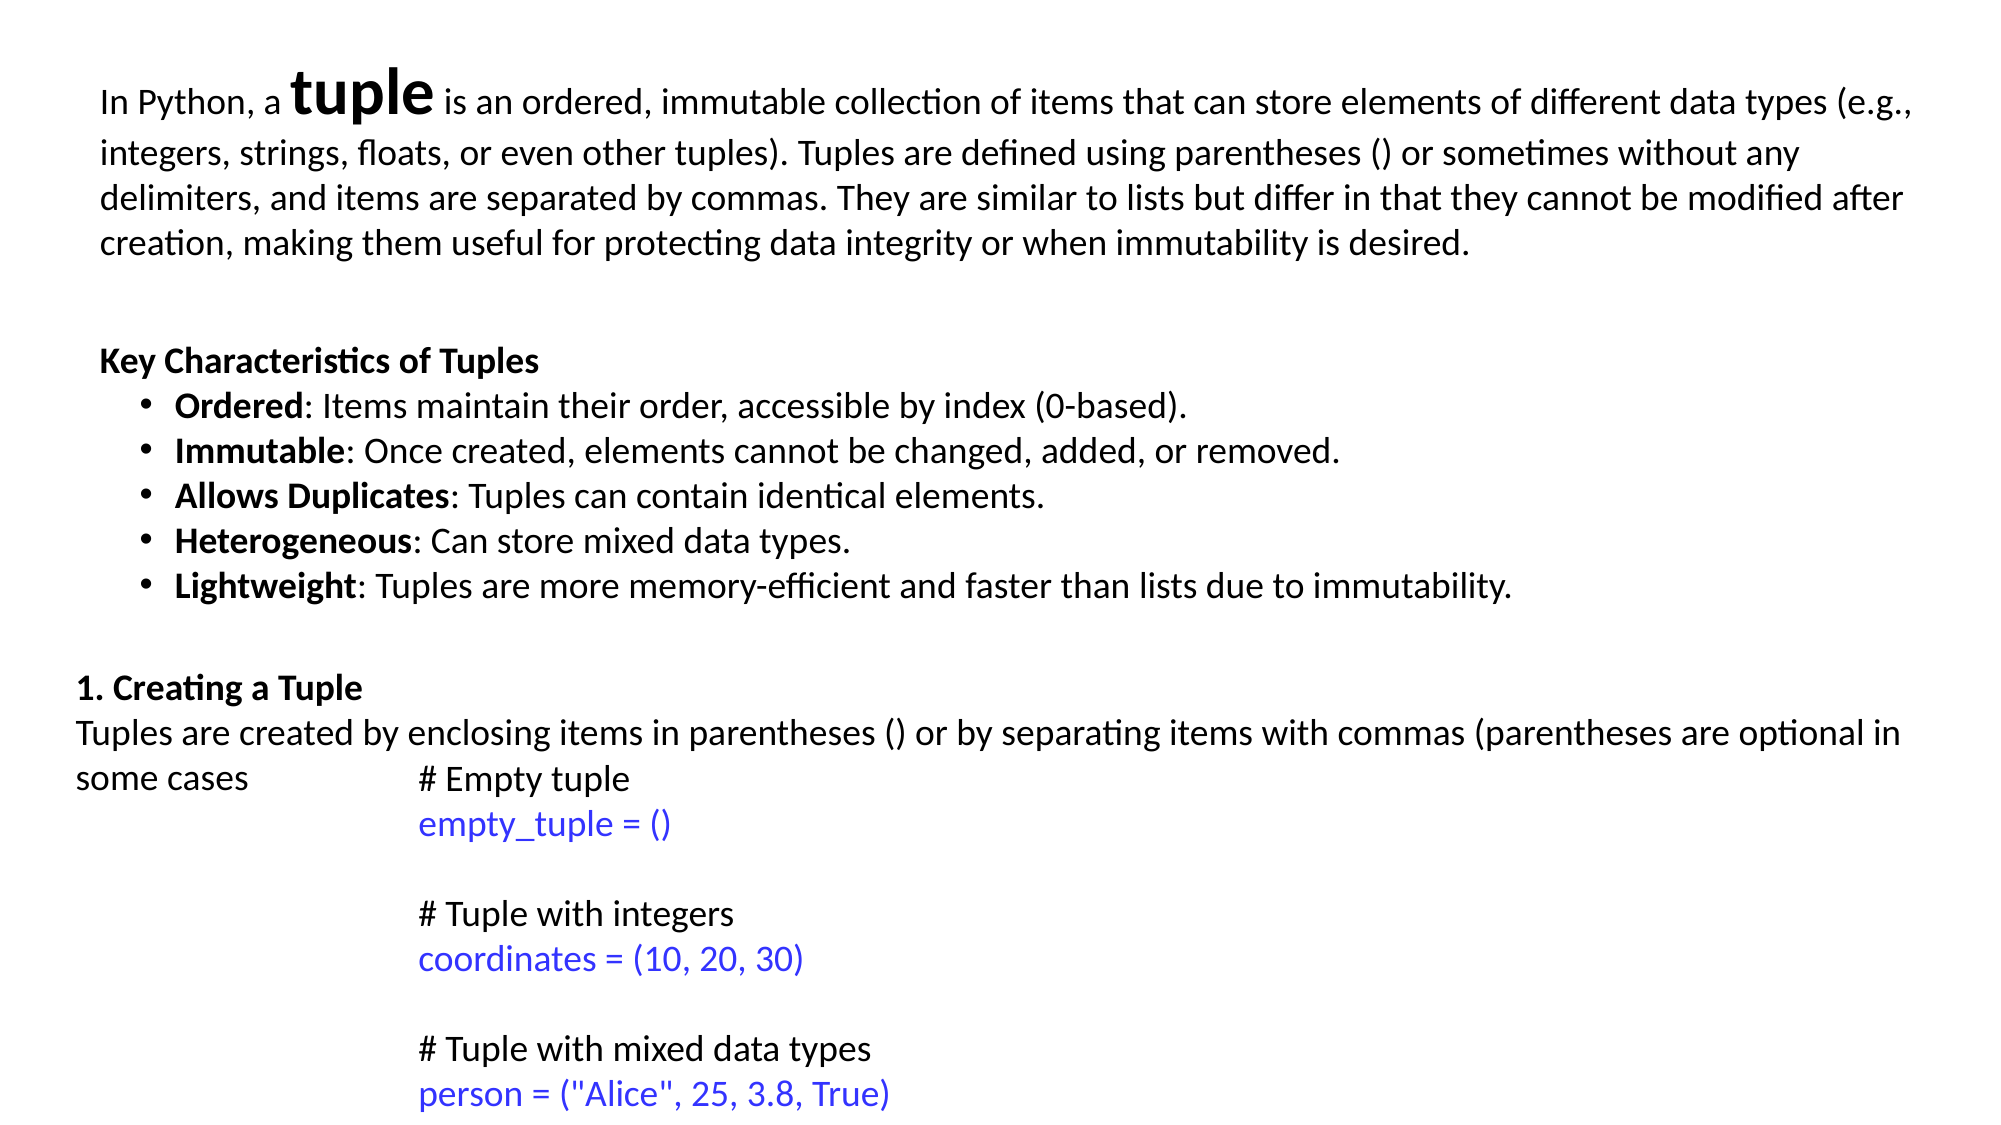

In Python, a tuple is an ordered, immutable collection of items that can store elements of different data types (e.g., integers, strings, floats, or even other tuples). Tuples are defined using parentheses () or sometimes without any delimiters, and items are separated by commas. They are similar to lists but differ in that they cannot be modified after creation, making them useful for protecting data integrity or when immutability is desired.
Key Characteristics of Tuples
Ordered: Items maintain their order, accessible by index (0-based).
Immutable: Once created, elements cannot be changed, added, or removed.
Allows Duplicates: Tuples can contain identical elements.
Heterogeneous: Can store mixed data types.
Lightweight: Tuples are more memory-efficient and faster than lists due to immutability.
1. Creating a Tuple
Tuples are created by enclosing items in parentheses () or by separating items with commas (parentheses are optional in some cases
# Empty tuple
empty_tuple = ()

# Tuple with integers
coordinates = (10, 20, 30)

# Tuple with mixed data types
person = ("Alice", 25, 3.8, True)